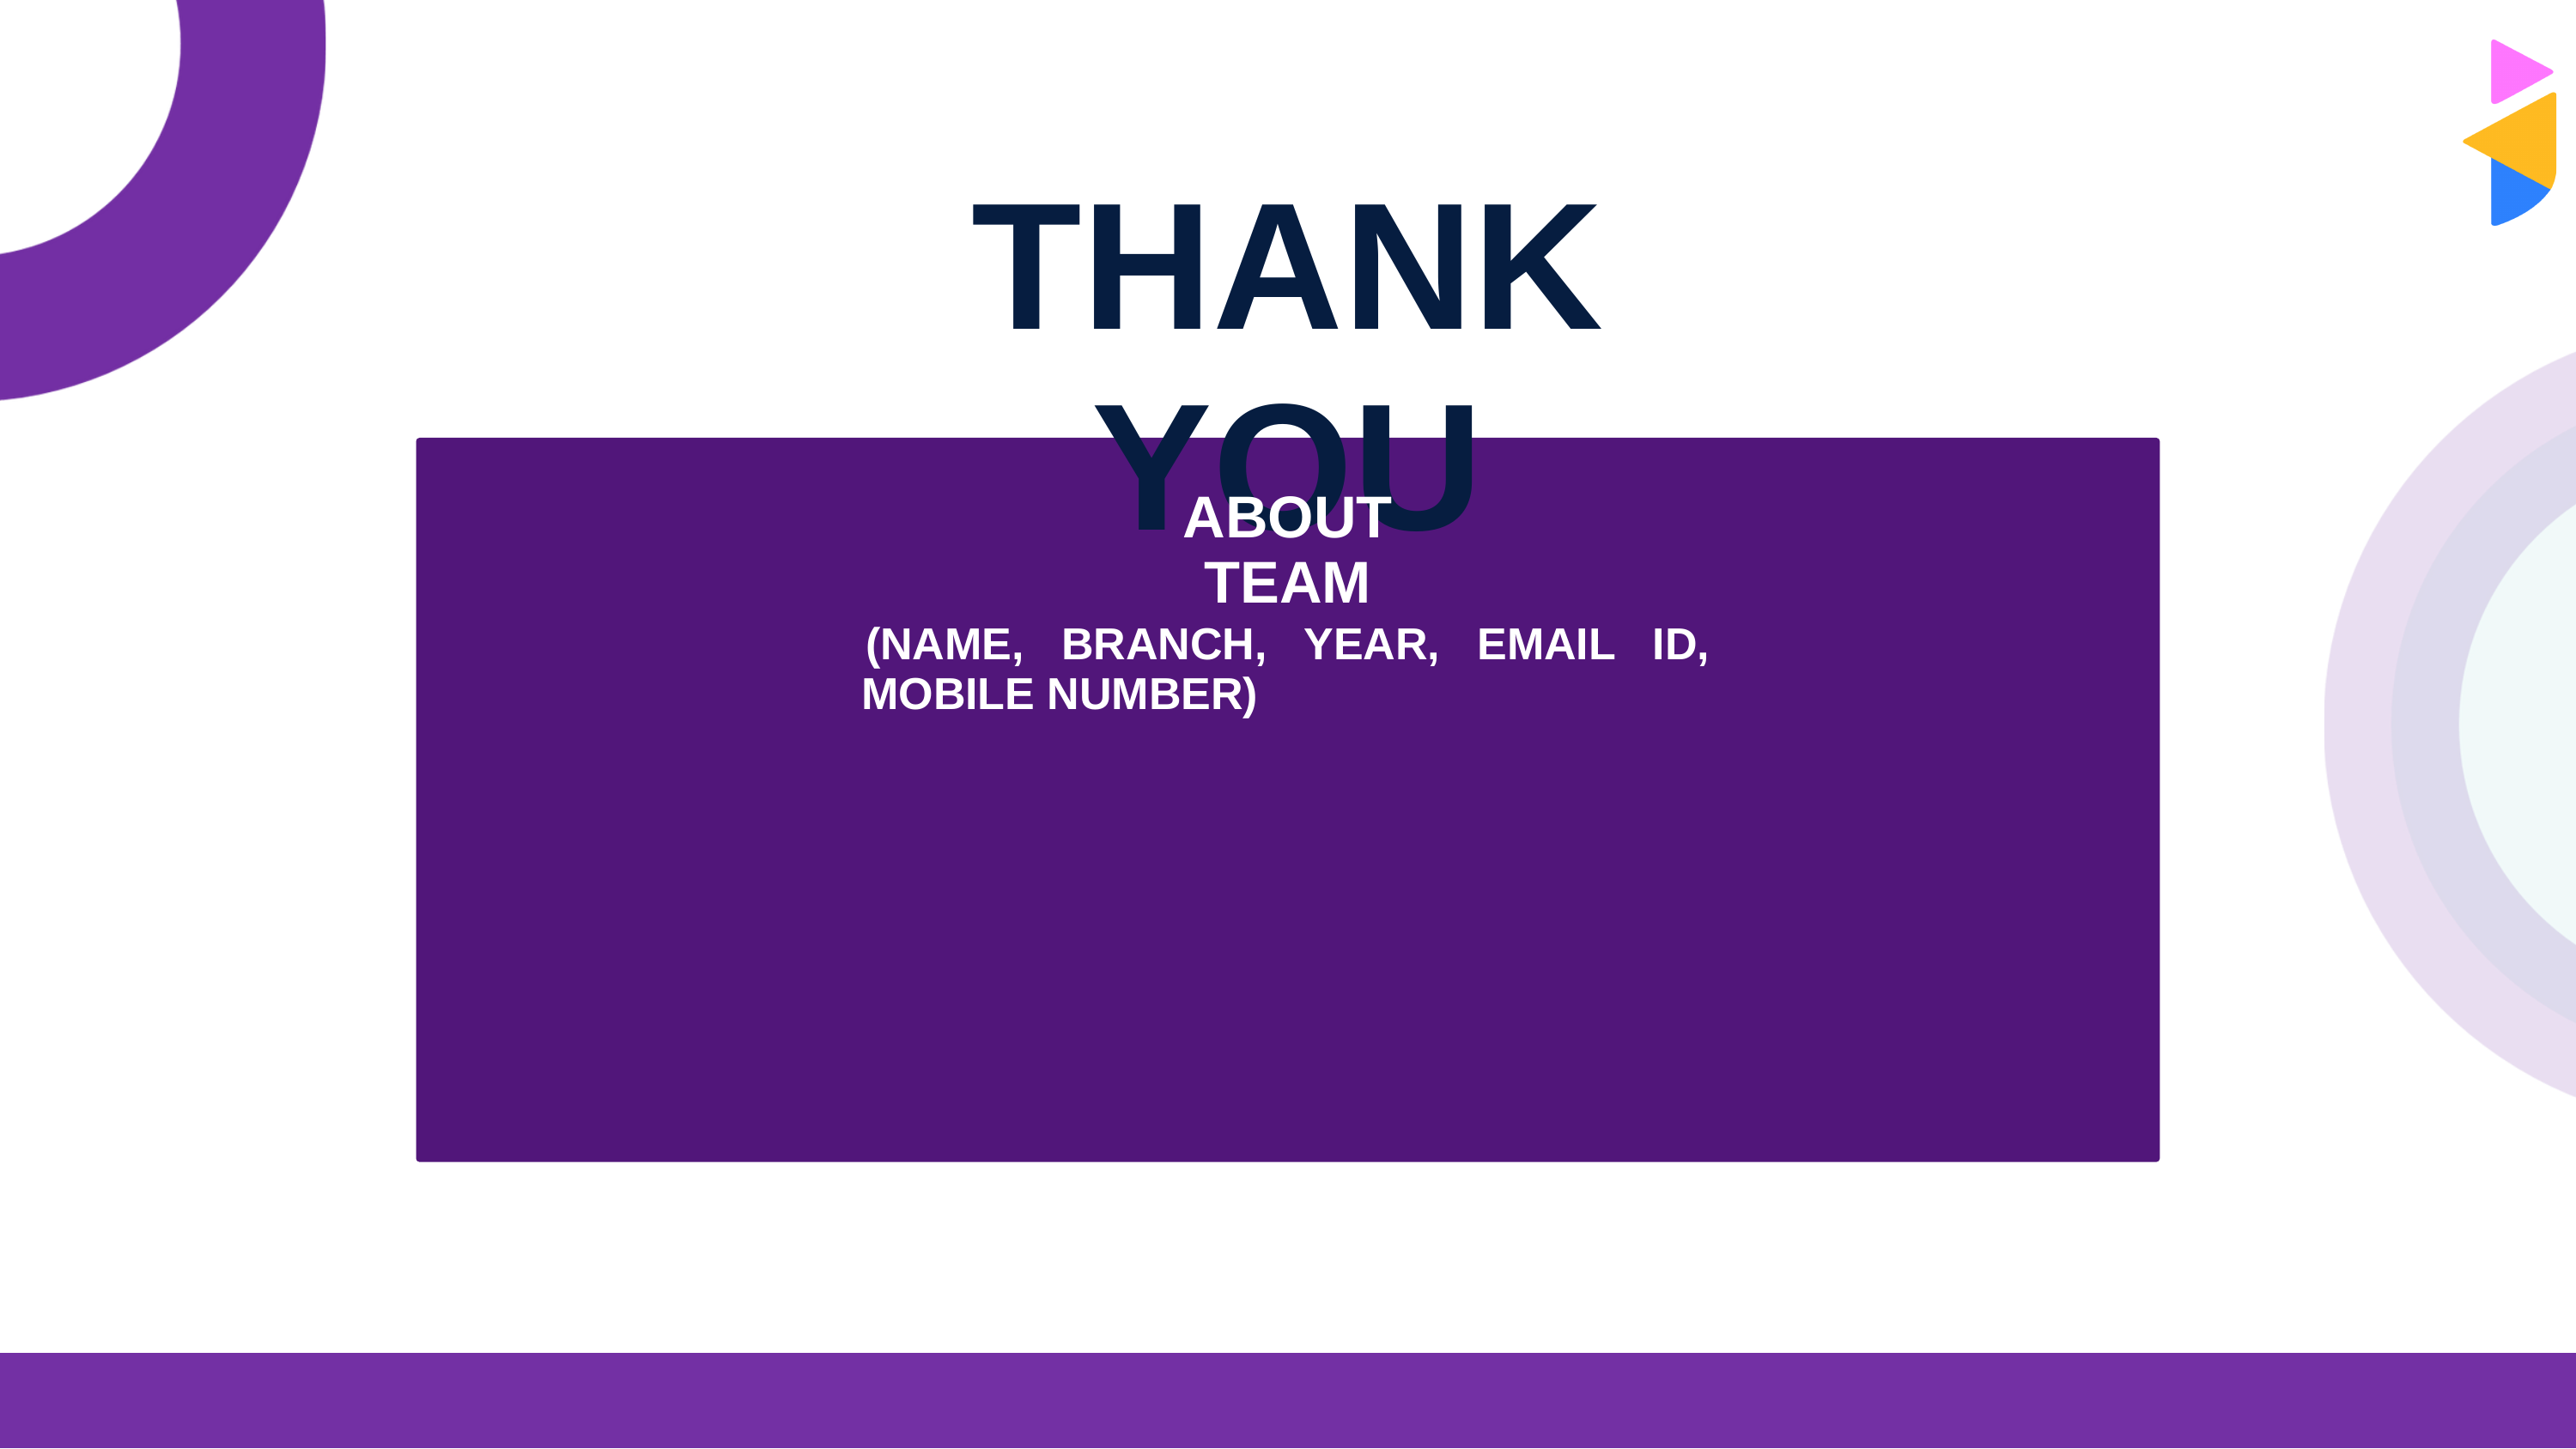

THANK YOU

ABOUT TEAM
(NAME,   BRANCH,   YEAR,   EMAIL   ID,
MOBILE NUMBER)